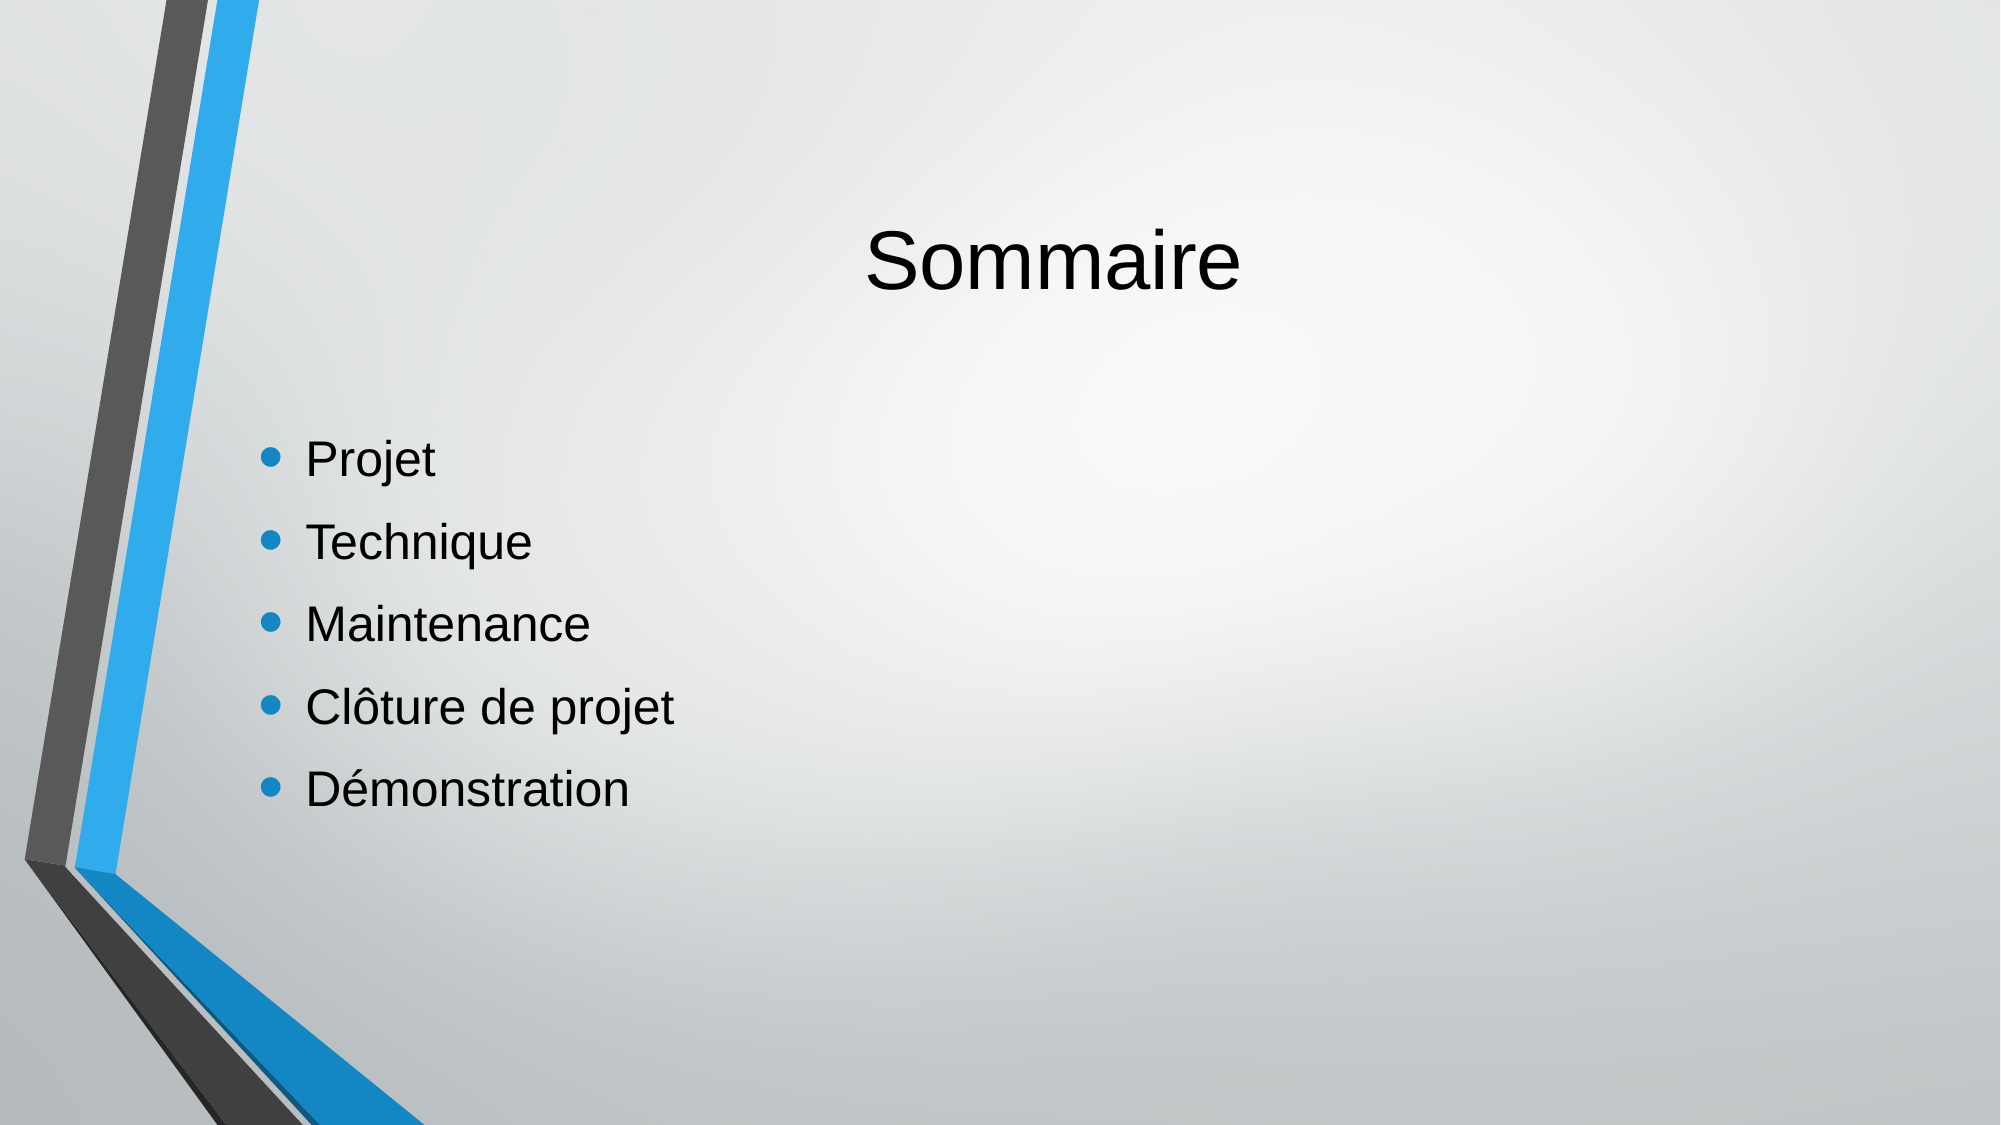

# Sommaire
Projet
Technique
Maintenance
Clôture de projet
Démonstration